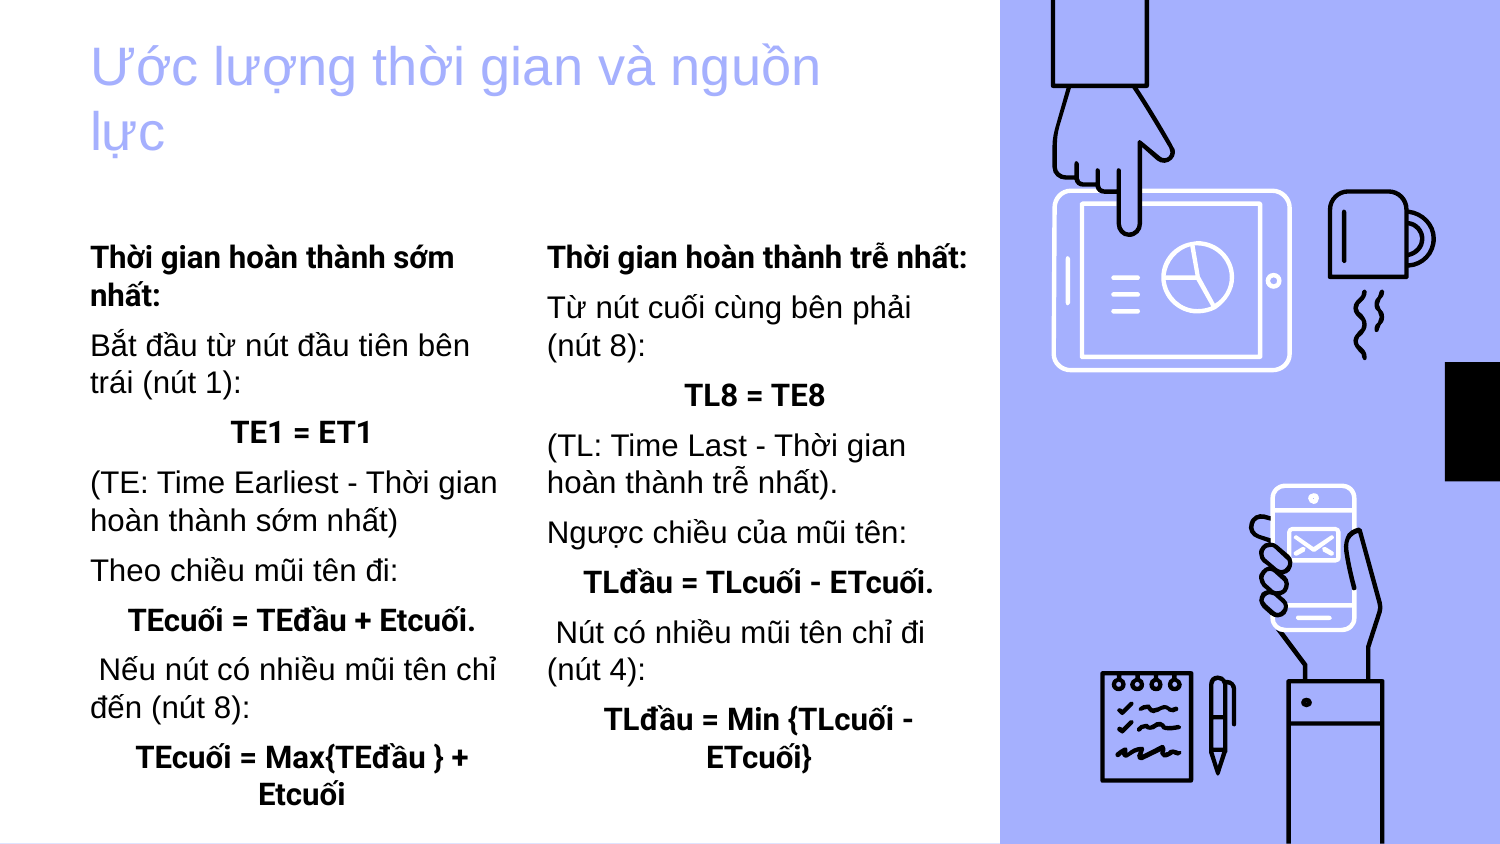

# Ước lượng thời gian và nguồn lực
Thời gian hoàn thành sớm nhất:
Bắt đầu từ nút đầu tiên bên trái (nút 1):
TE1 = ET1
(TE: Time Earliest - Thời gian hoàn thành sớm nhất)
Theo chiều mũi tên đi:
TEcuối = TEđầu + Etcuối.
 Nếu nút có nhiều mũi tên chỉ đến (nút 8):
TEcuối = Max{TEđầu } + Etcuối
Thời gian hoàn thành trễ nhất:
Từ nút cuối cùng bên phải (nút 8):
TL8 = TE8
(TL: Time Last - Thời gian hoàn thành trễ nhất).
Ngược chiều của mũi tên:
TLđầu = TLcuối - ETcuối.
 Nút có nhiều mũi tên chỉ đi (nút 4):
TLđầu = Min {TLcuối - ETcuối}